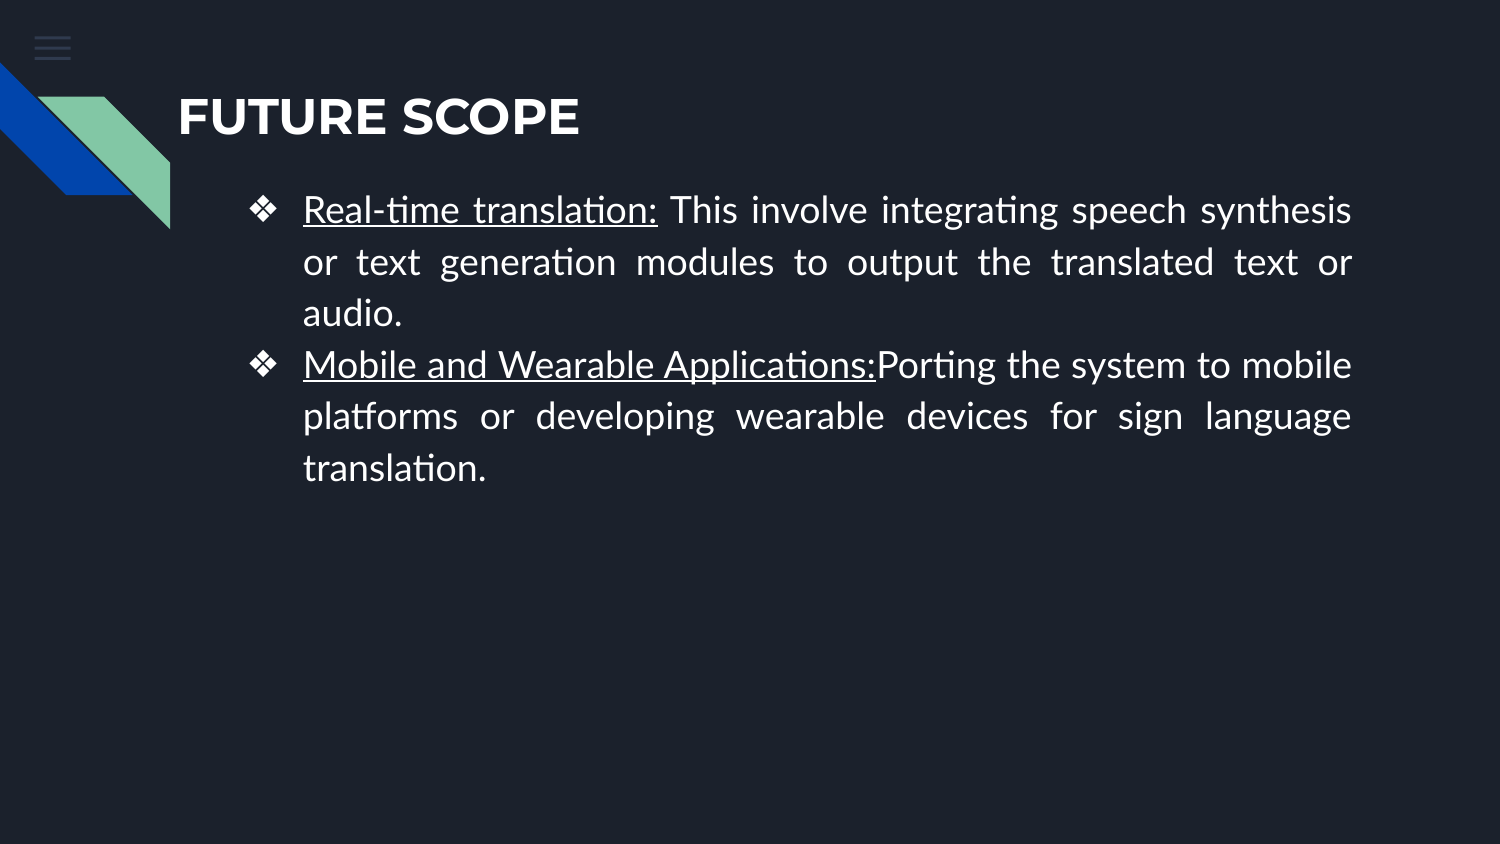

# FUTURE SCOPE
Real-time translation: This involve integrating speech synthesis or text generation modules to output the translated text or audio.
Mobile and Wearable Applications:Porting the system to mobile platforms or developing wearable devices for sign language translation.